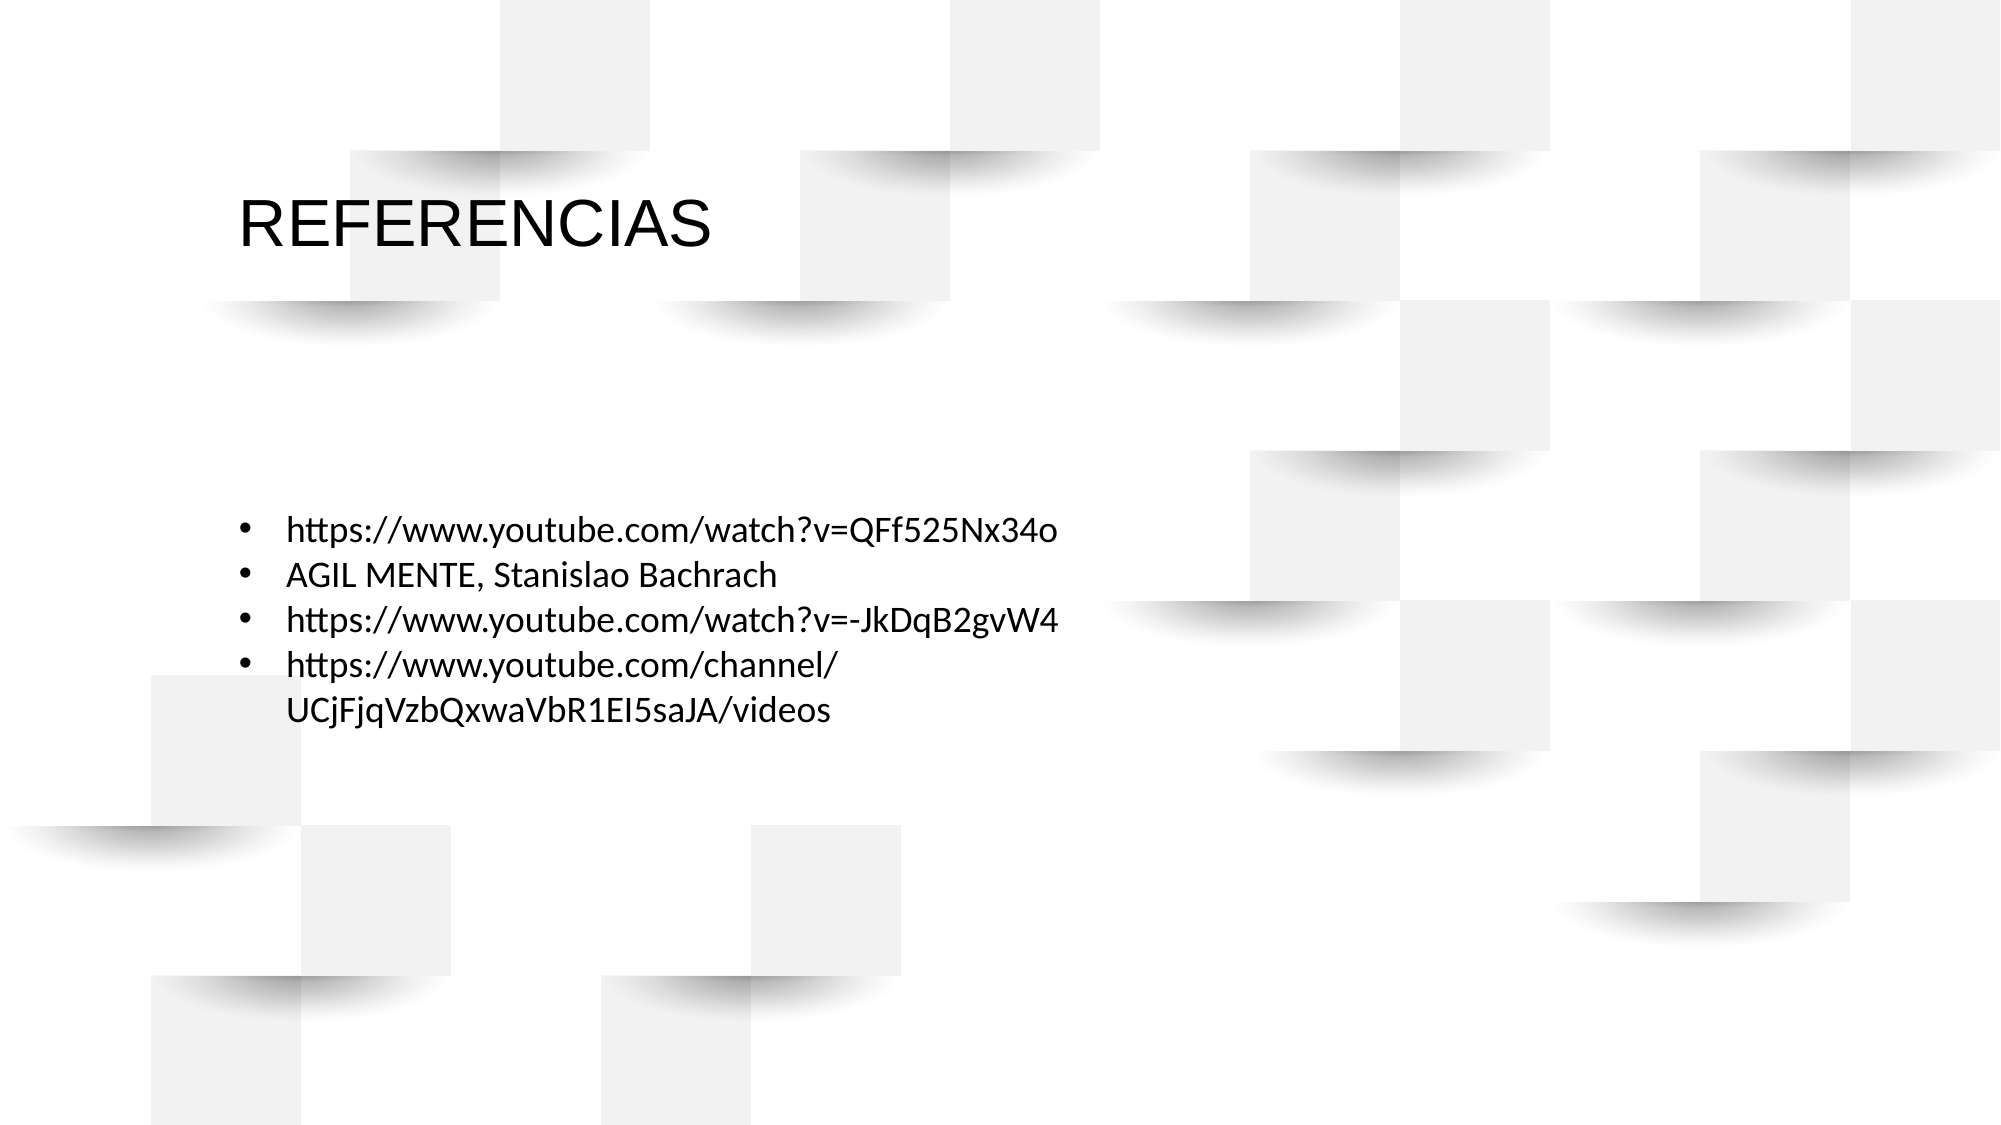

REFERENCIAS
https://www.youtube.com/watch?v=QFf525Nx34o
AGIL MENTE, Stanislao Bachrach
https://www.youtube.com/watch?v=-JkDqB2gvW4
https://www.youtube.com/channel/UCjFjqVzbQxwaVbR1EI5saJA/videos